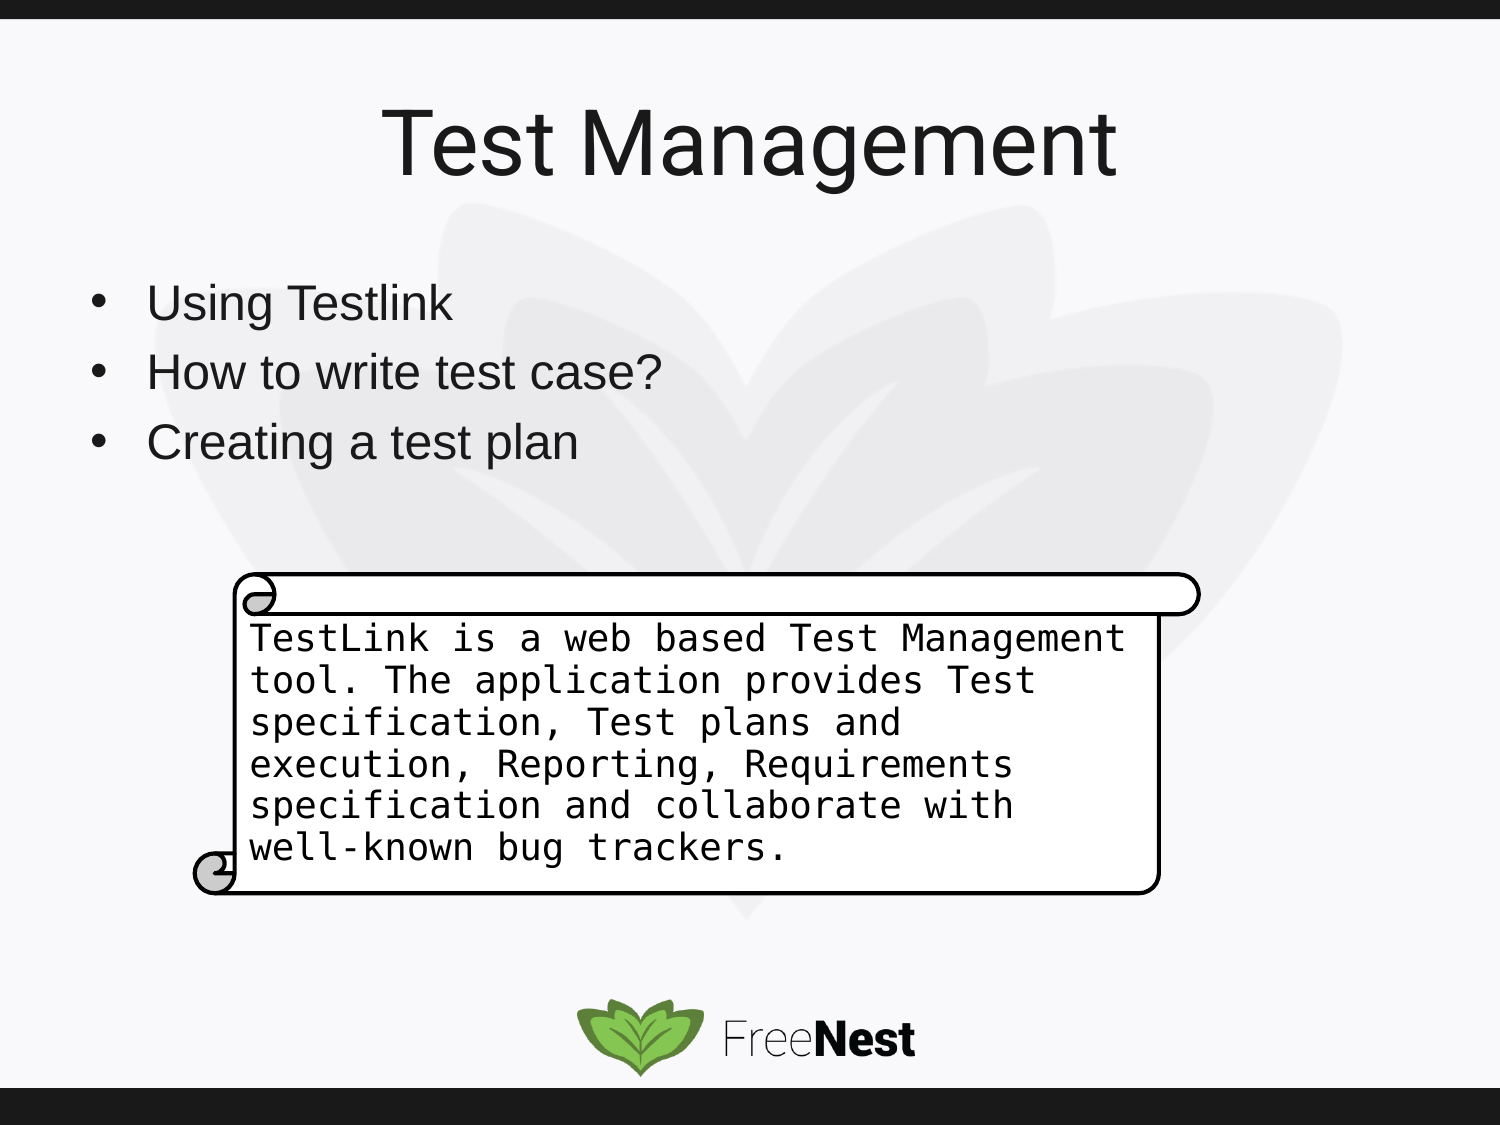

# Test Management
Using Testlink
How to write test case?
Creating a test plan

TestLink is a web based Test Management tool. The application provides Test specification, Test plans and execution, Reporting, Requirements specification and collaborate with well-known bug trackers.